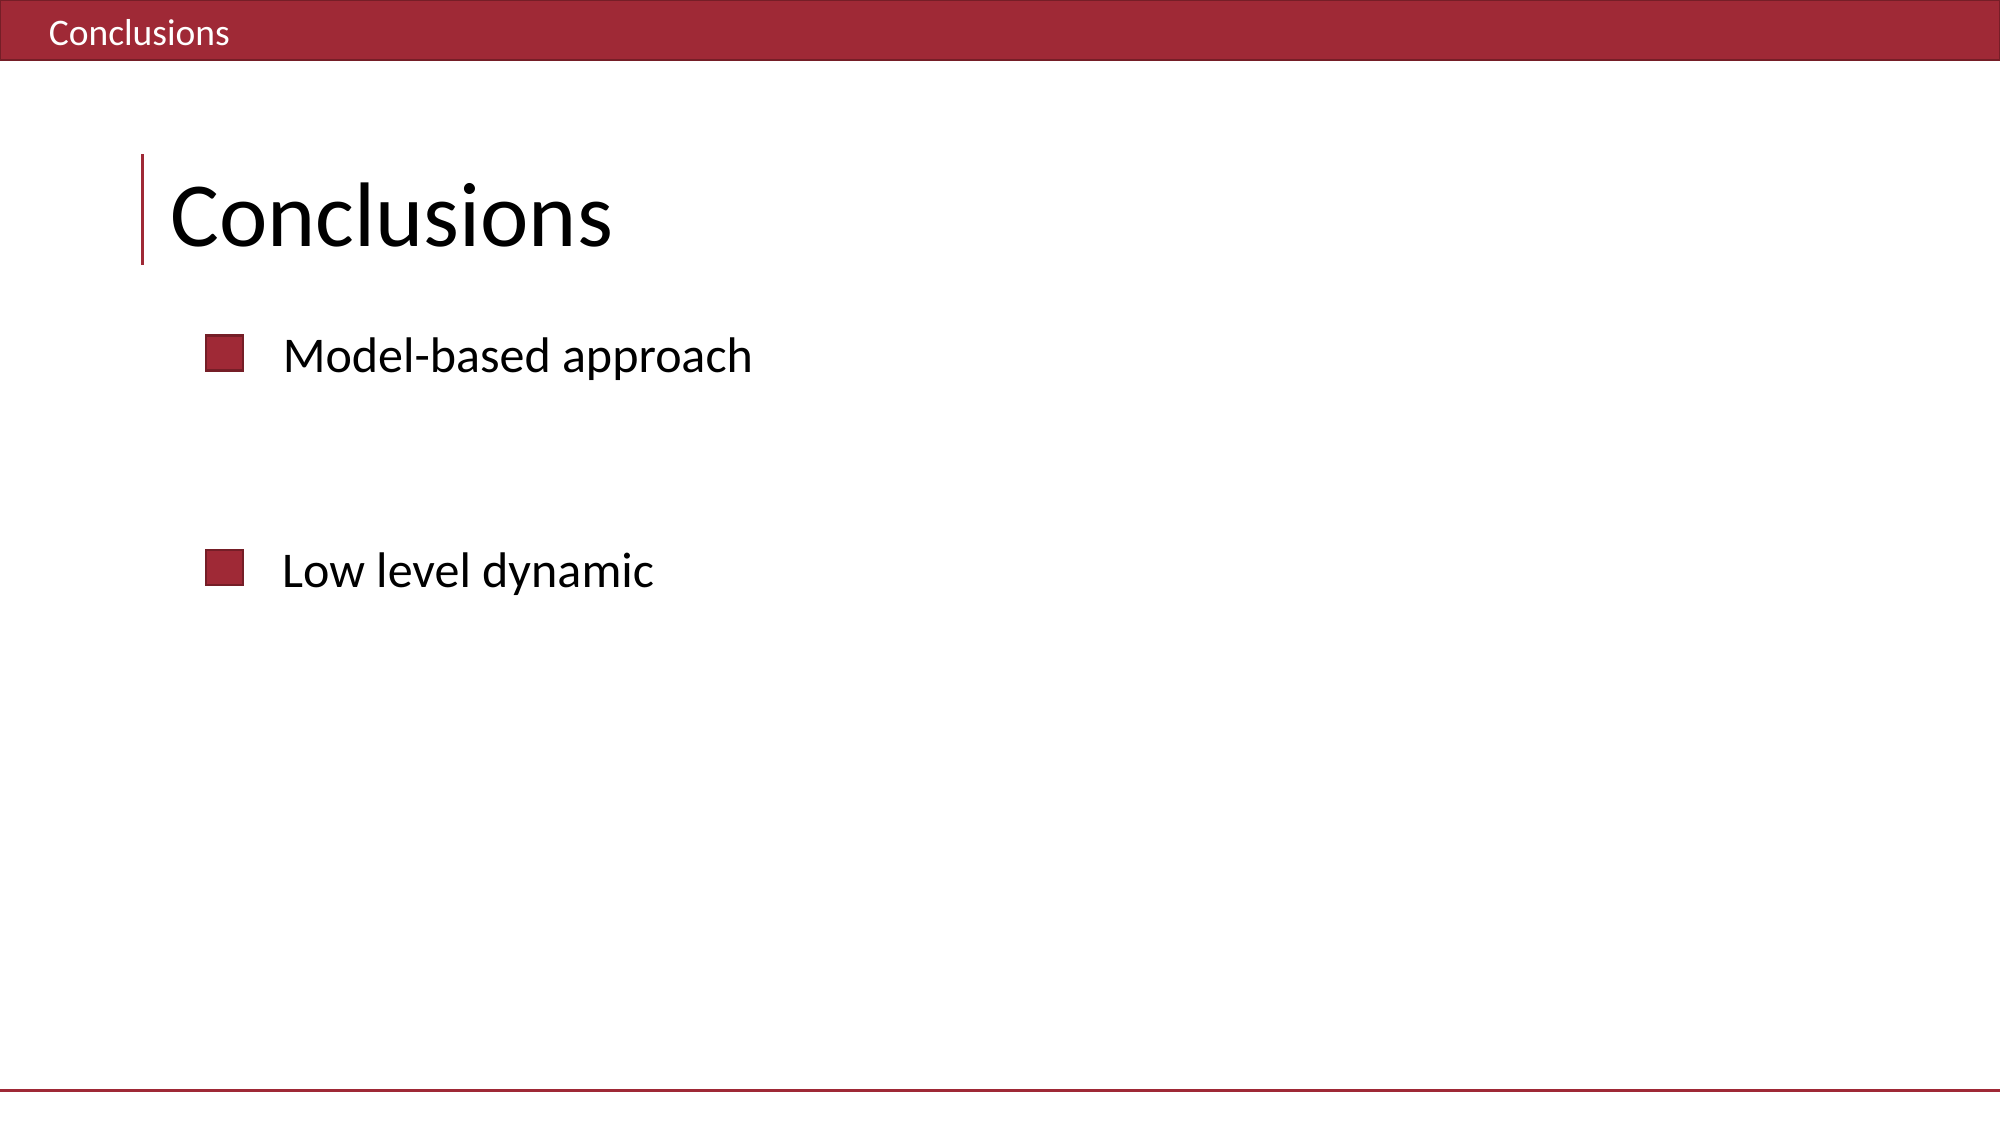

Conclusions
# Conclusions
Model-based approach

Low level dynamic